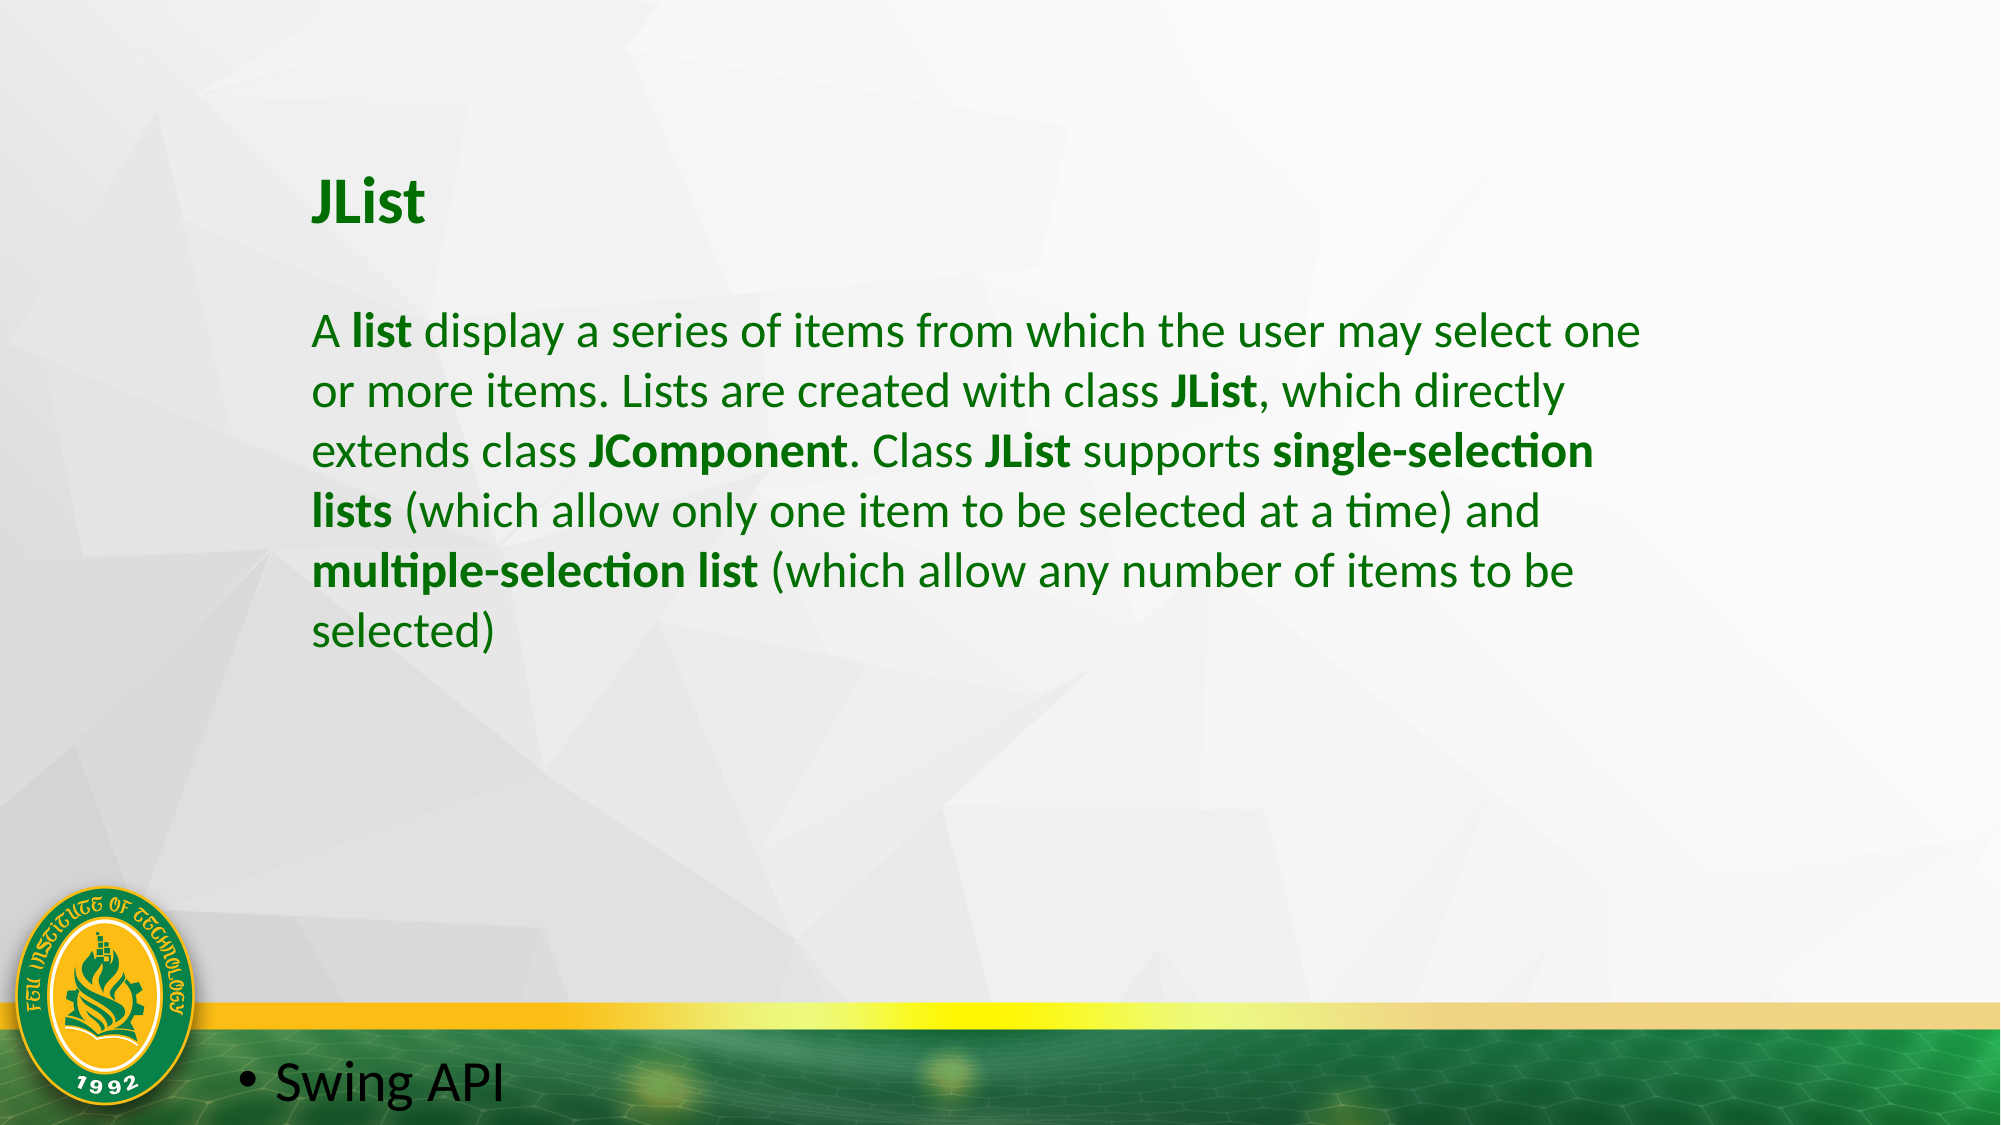

JList

A list display a series of items from which the user may select one or more items. Lists are created with class JList, which directly extends class JComponent. Class JList supports single-selection lists (which allow only one item to be selected at a time) and multiple-selection list (which allow any number of items to be selected)

Swing API